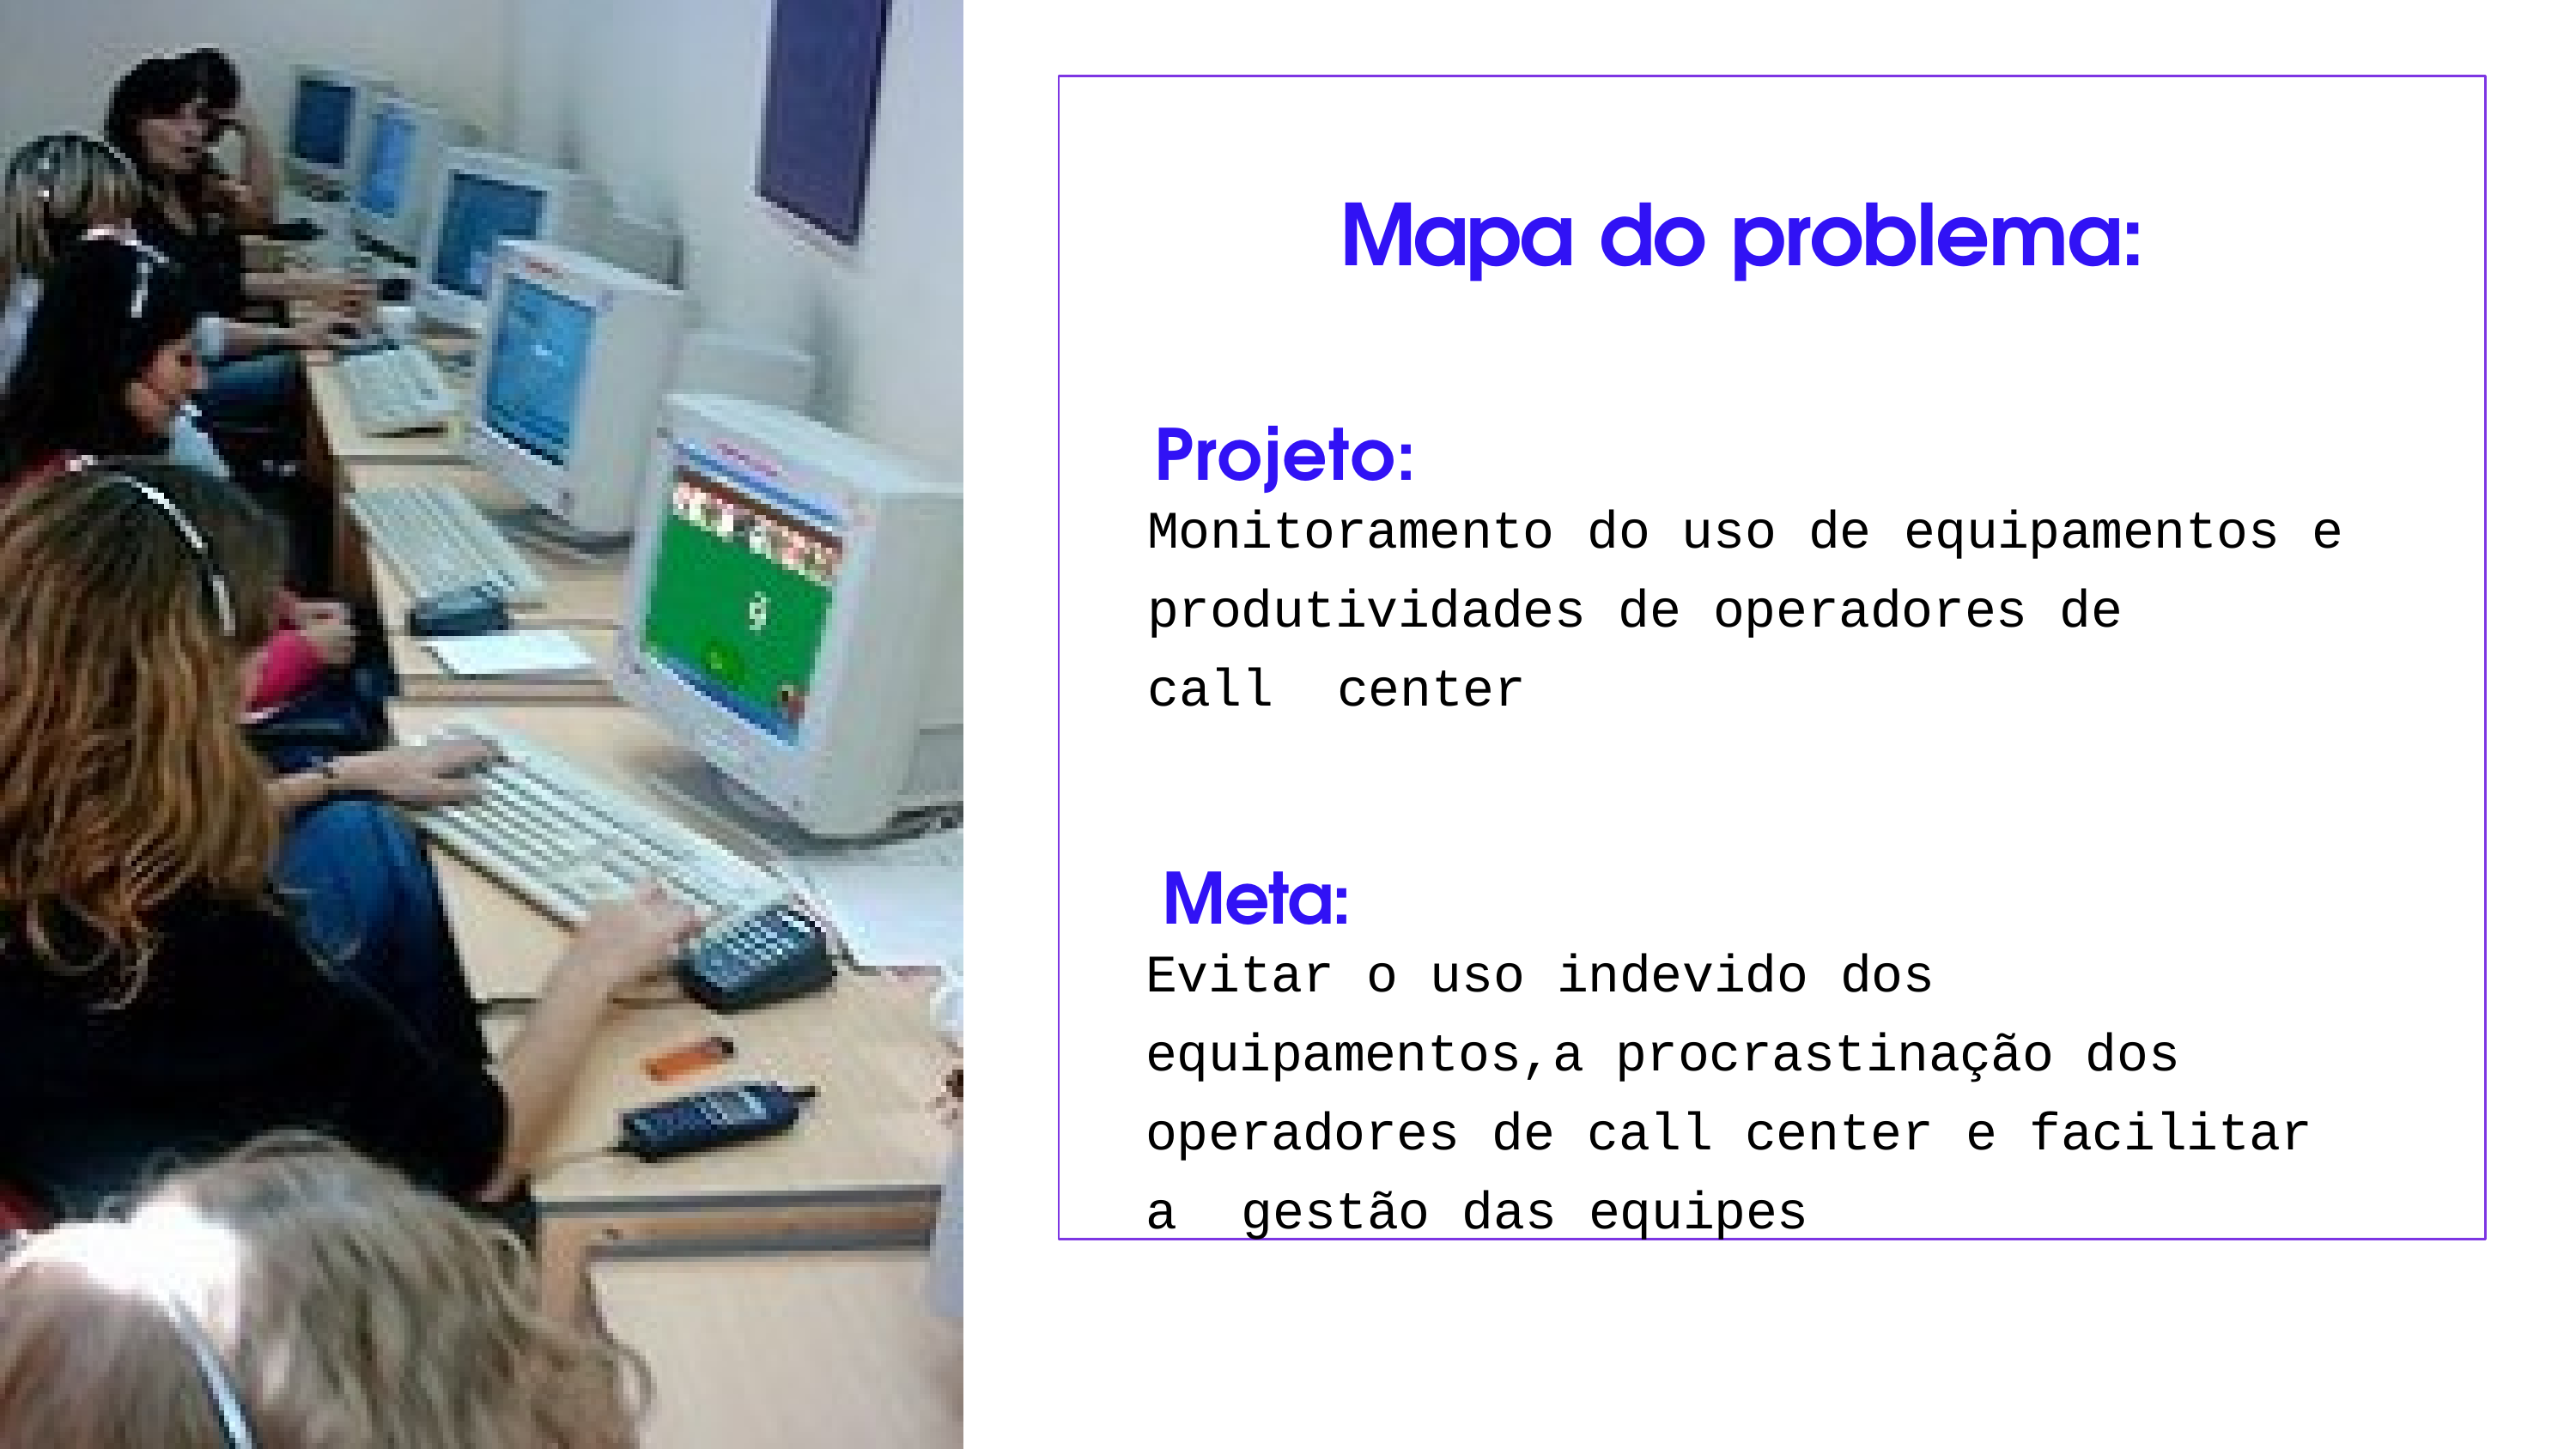

Mapa do problema:

Projeto:
Monitoramento do uso de equipamentos e
produtividades de operadores de call  center

Meta:
Evitar o uso indevido dos
equipamentos,a procrastinação dos  operadores de call center e facilitar a  gestão das equipes